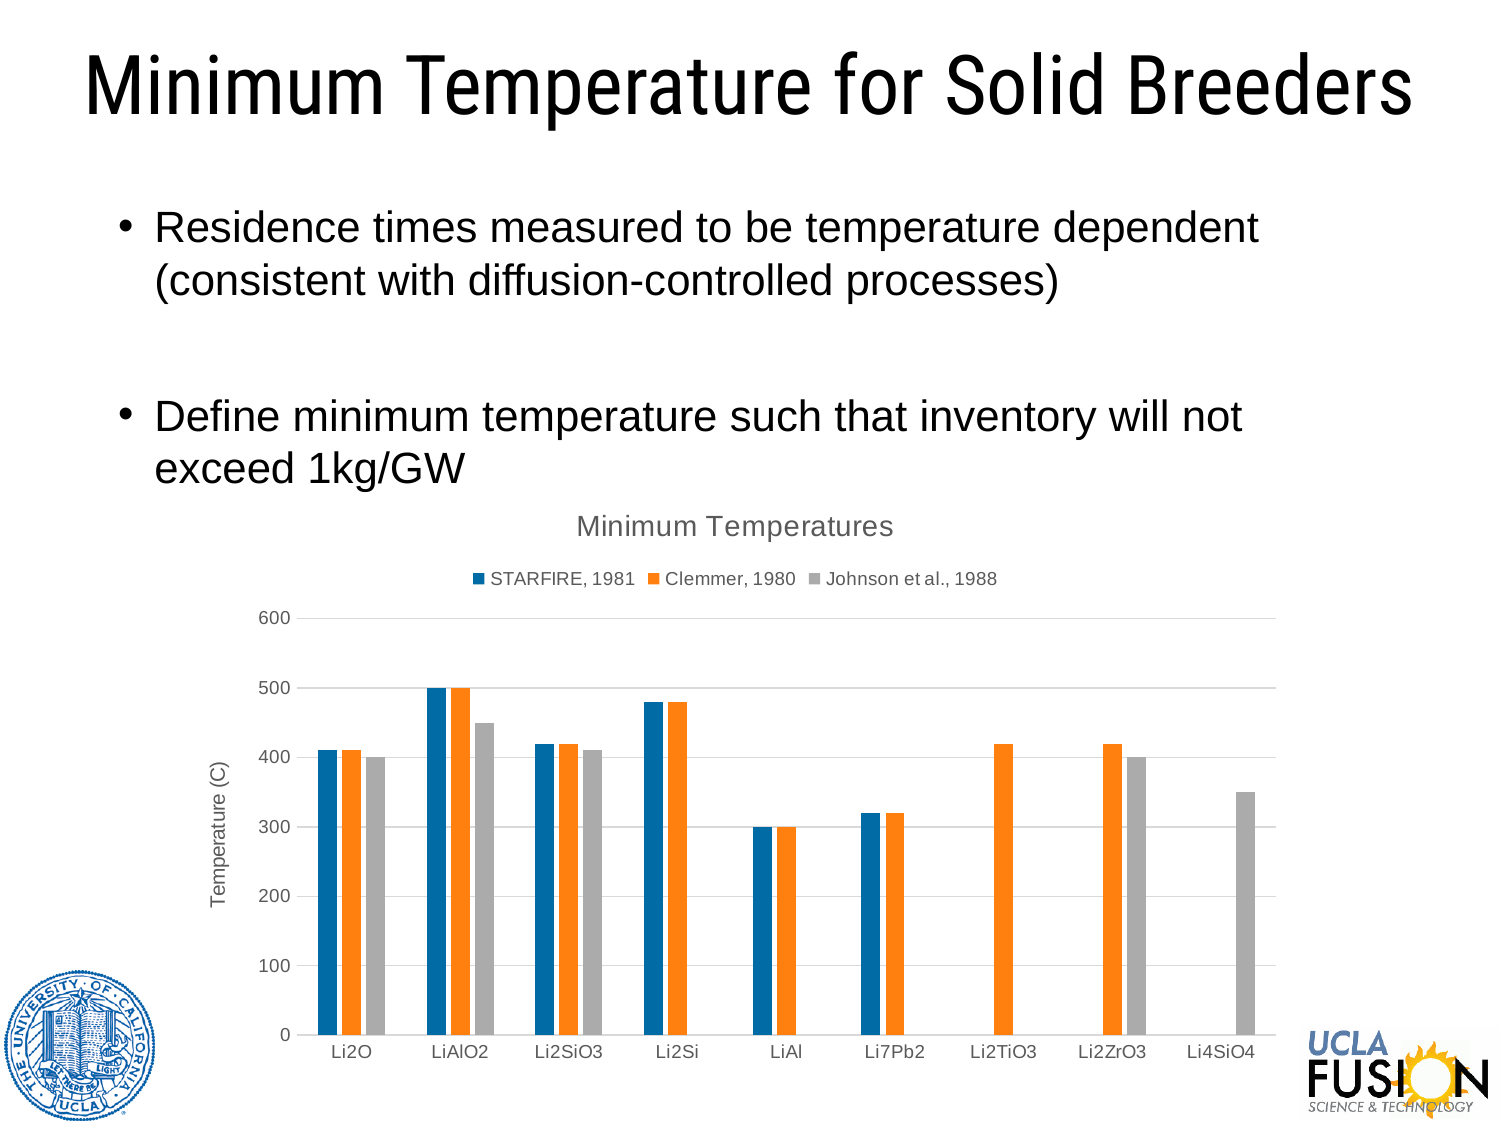

# Minimum Temperature for Solid Breeders
Residence times measured to be temperature dependent (consistent with diffusion-controlled processes)

Define minimum temperature such that inventory will not exceed 1kg/GW

[unsupported chart]